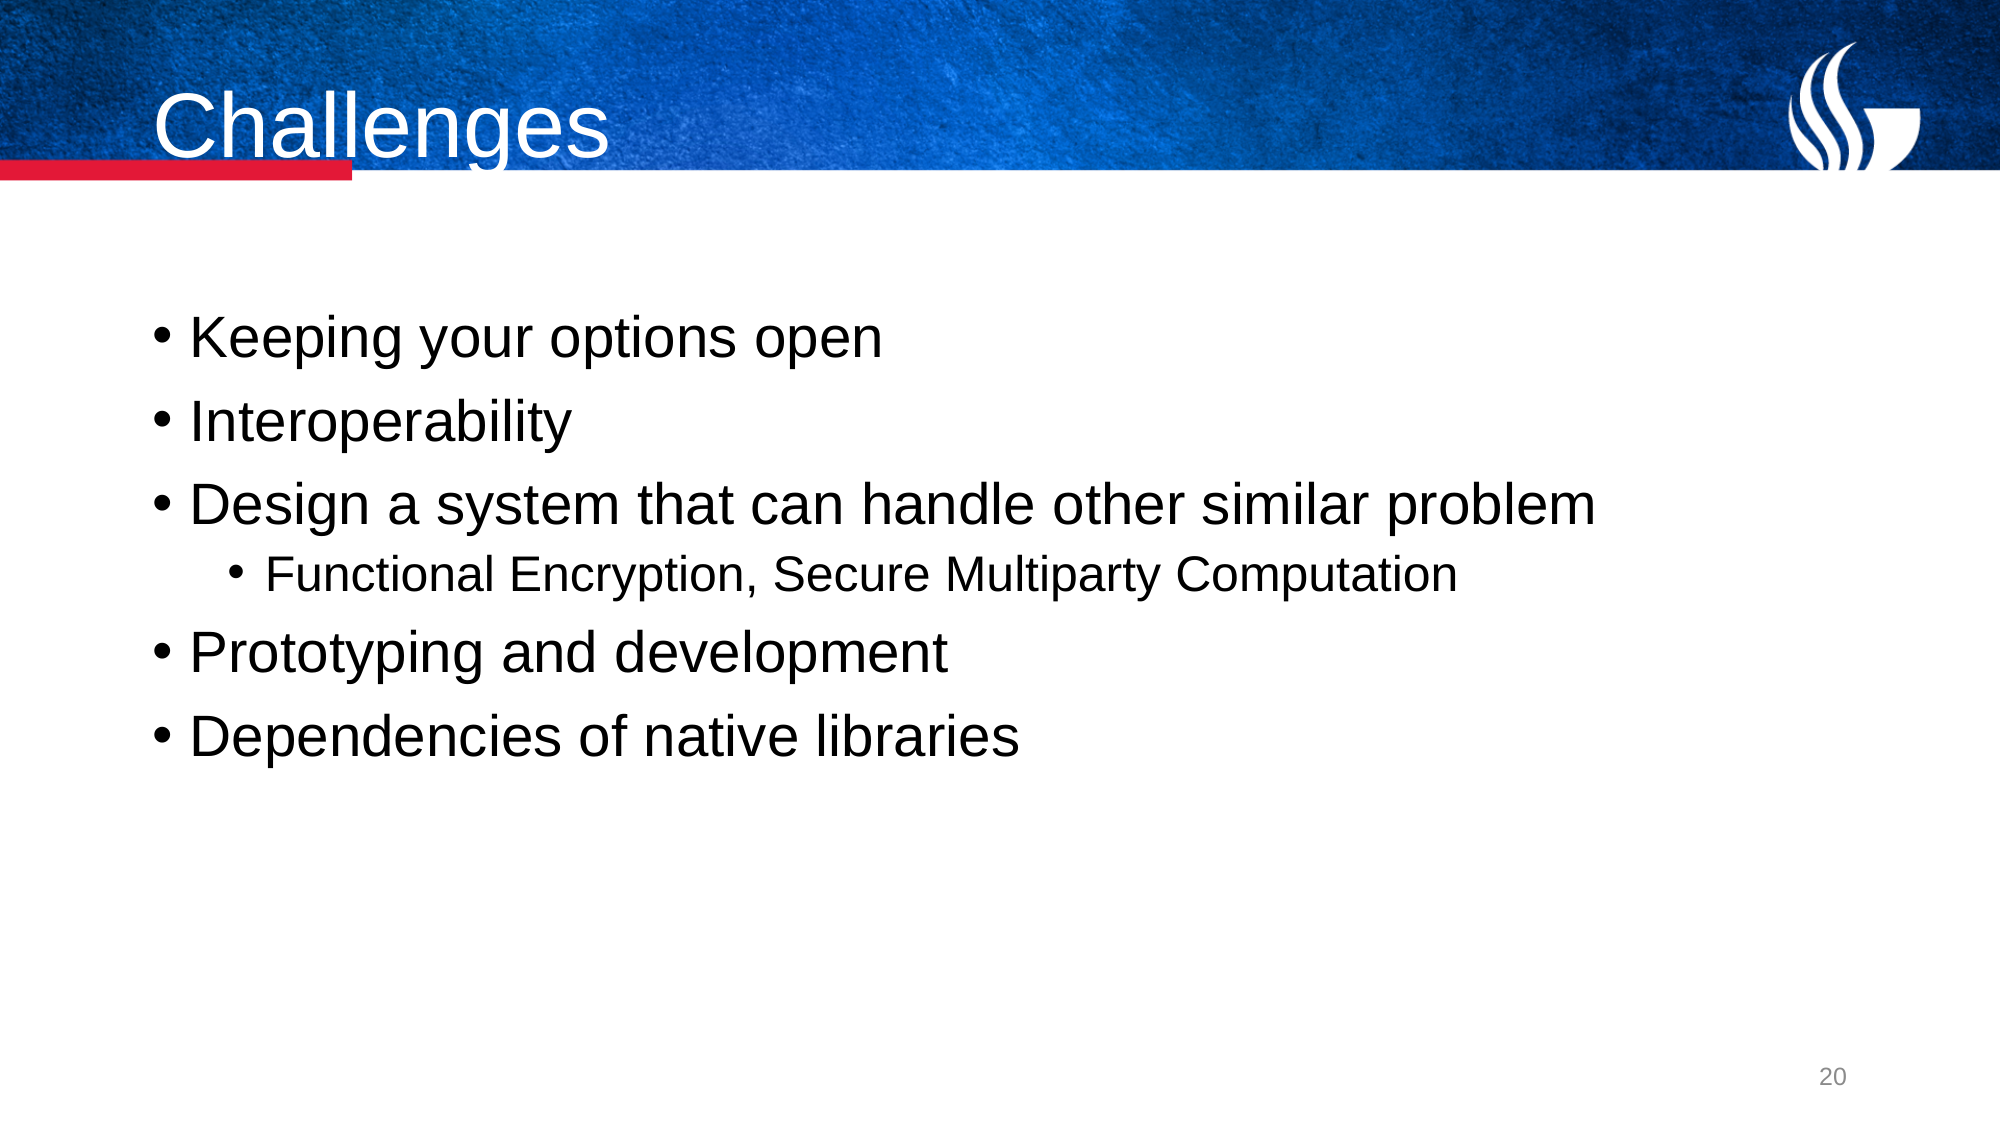

# Challenges
Keeping your options open
Interoperability
Design a system that can handle other similar problem
Functional Encryption, Secure Multiparty Computation
Prototyping and development
Dependencies of native libraries
20